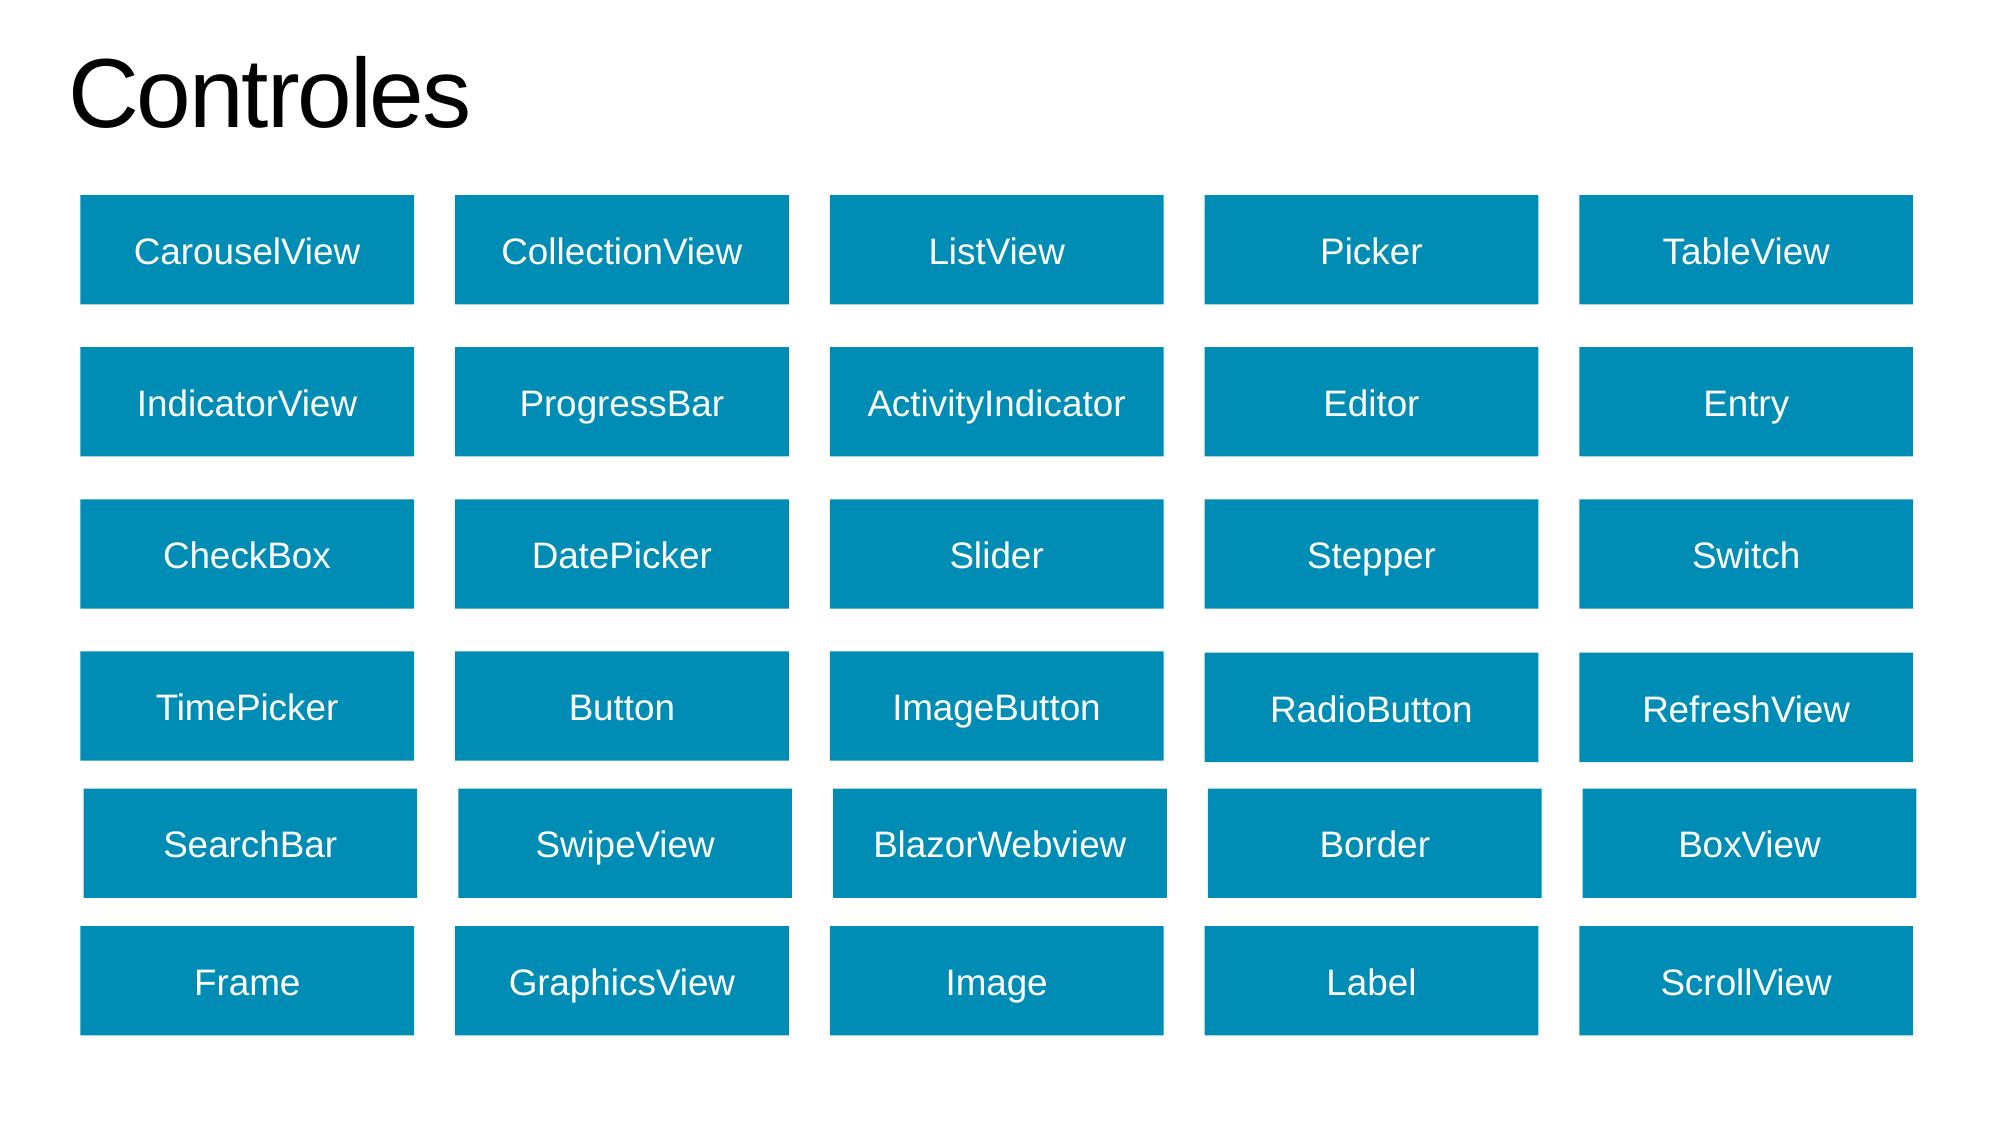

# Controles
CarouselView
CollectionView
ListView
Picker
TableView
IndicatorView
ProgressBar
ActivityIndicator
Editor
Entry
CheckBox
DatePicker
Slider
Stepper
Switch
TimePicker
Button
ImageButton
RadioButton
RefreshView
BoxView
SearchBar
SwipeView
BlazorWebview
Border
ScrollView
Frame
GraphicsView
Image
Label